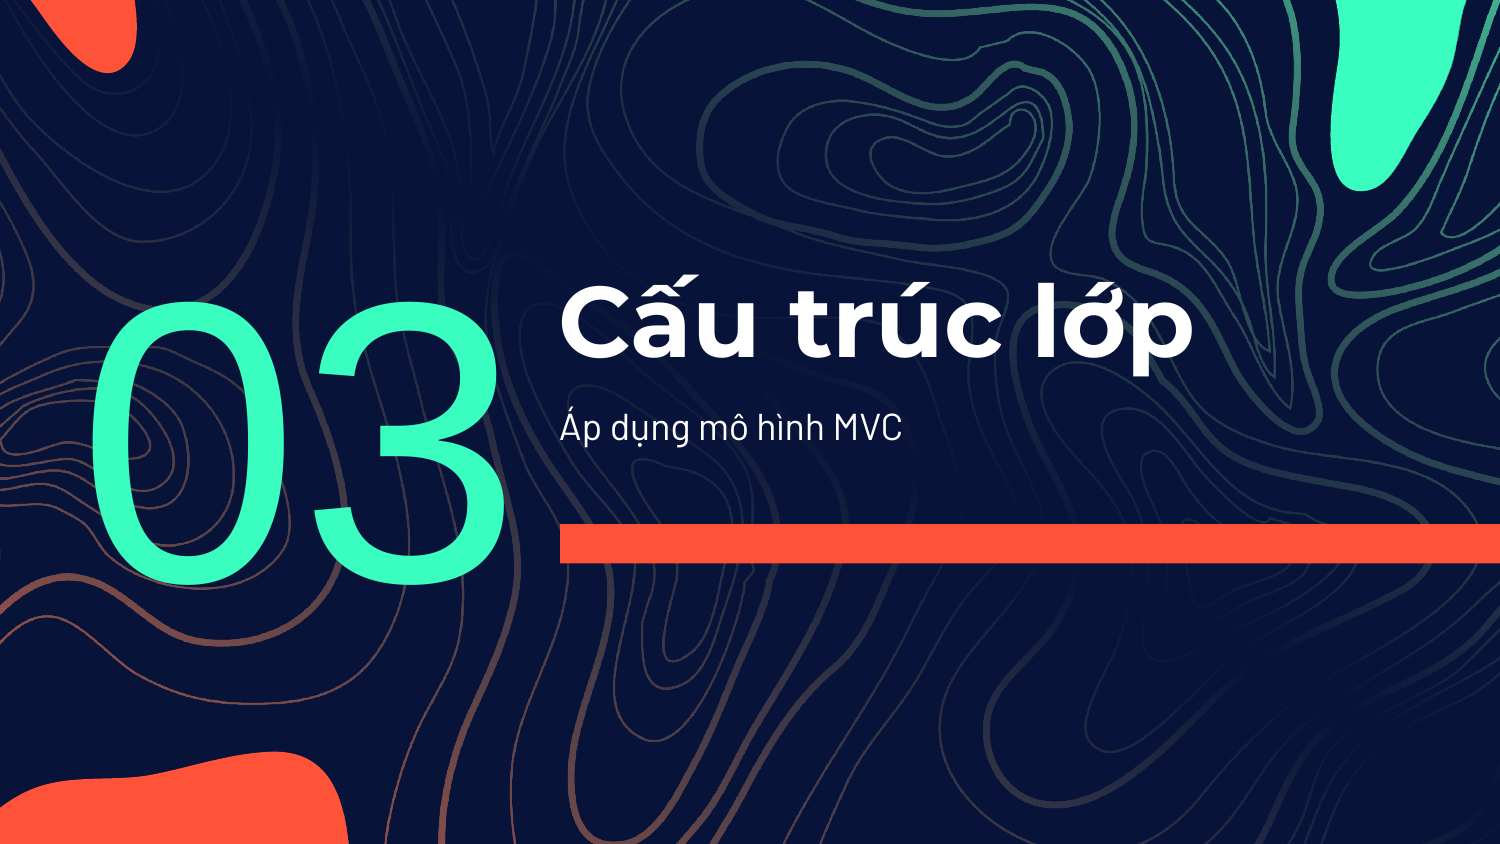

03
# Cấu trúc lớp
Áp dụng mô hình MVC